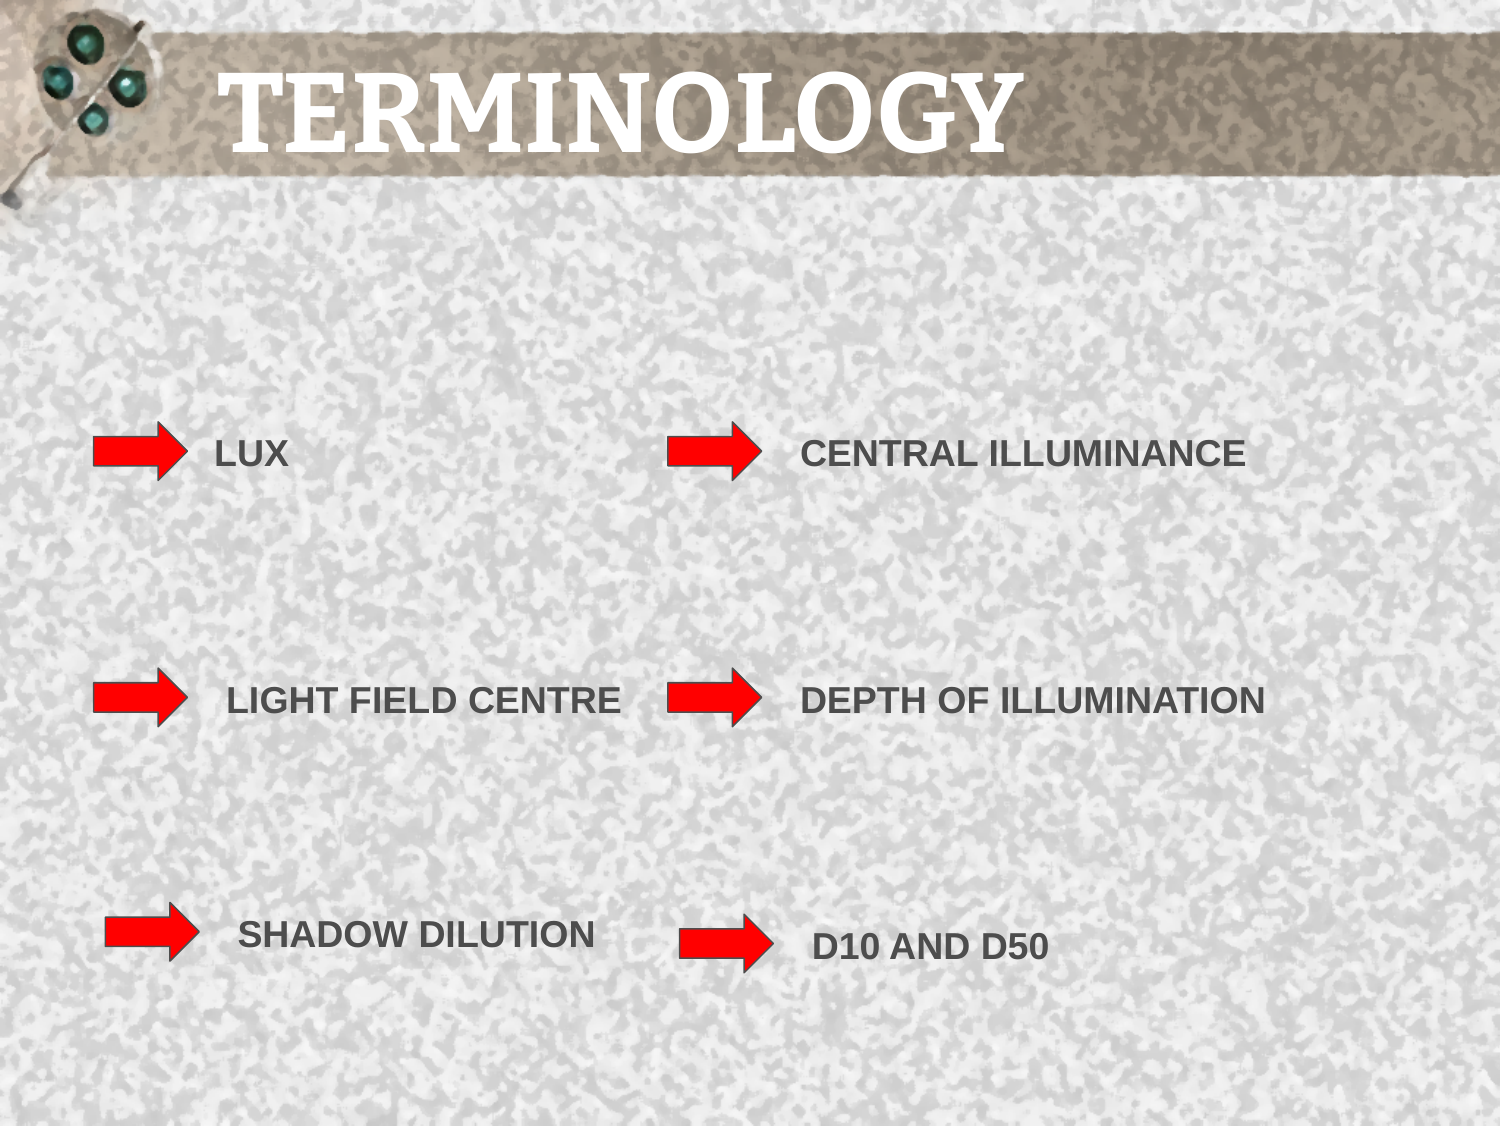

TERMINOLOGY

LUX
CENTRAL ILLUMINANCE

LIGHT FIELD CENTRE
DEPTH OF ILLUMINATION

SHADOW DILUTION

D10 AND D50